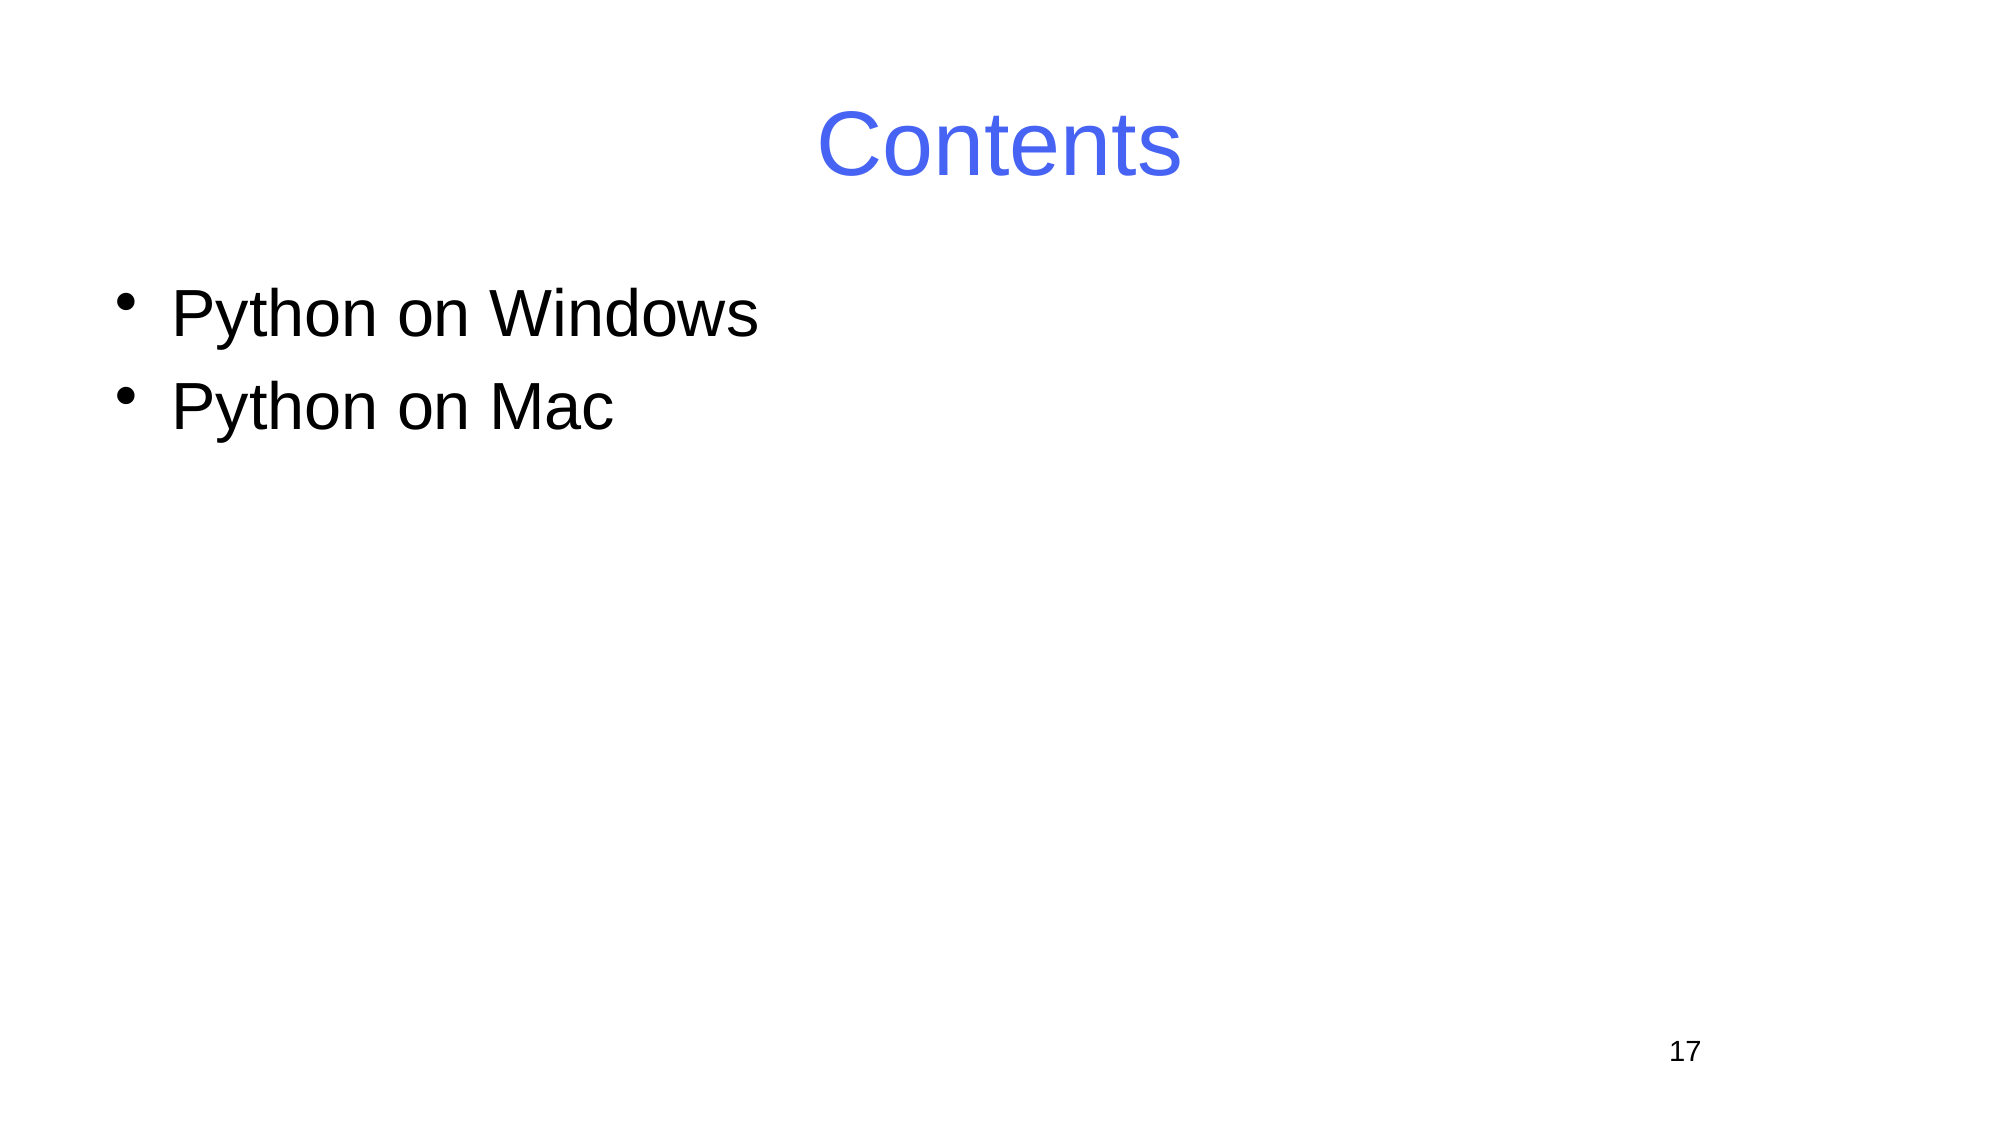

# Contents
Python on Windows
Python on Mac
17